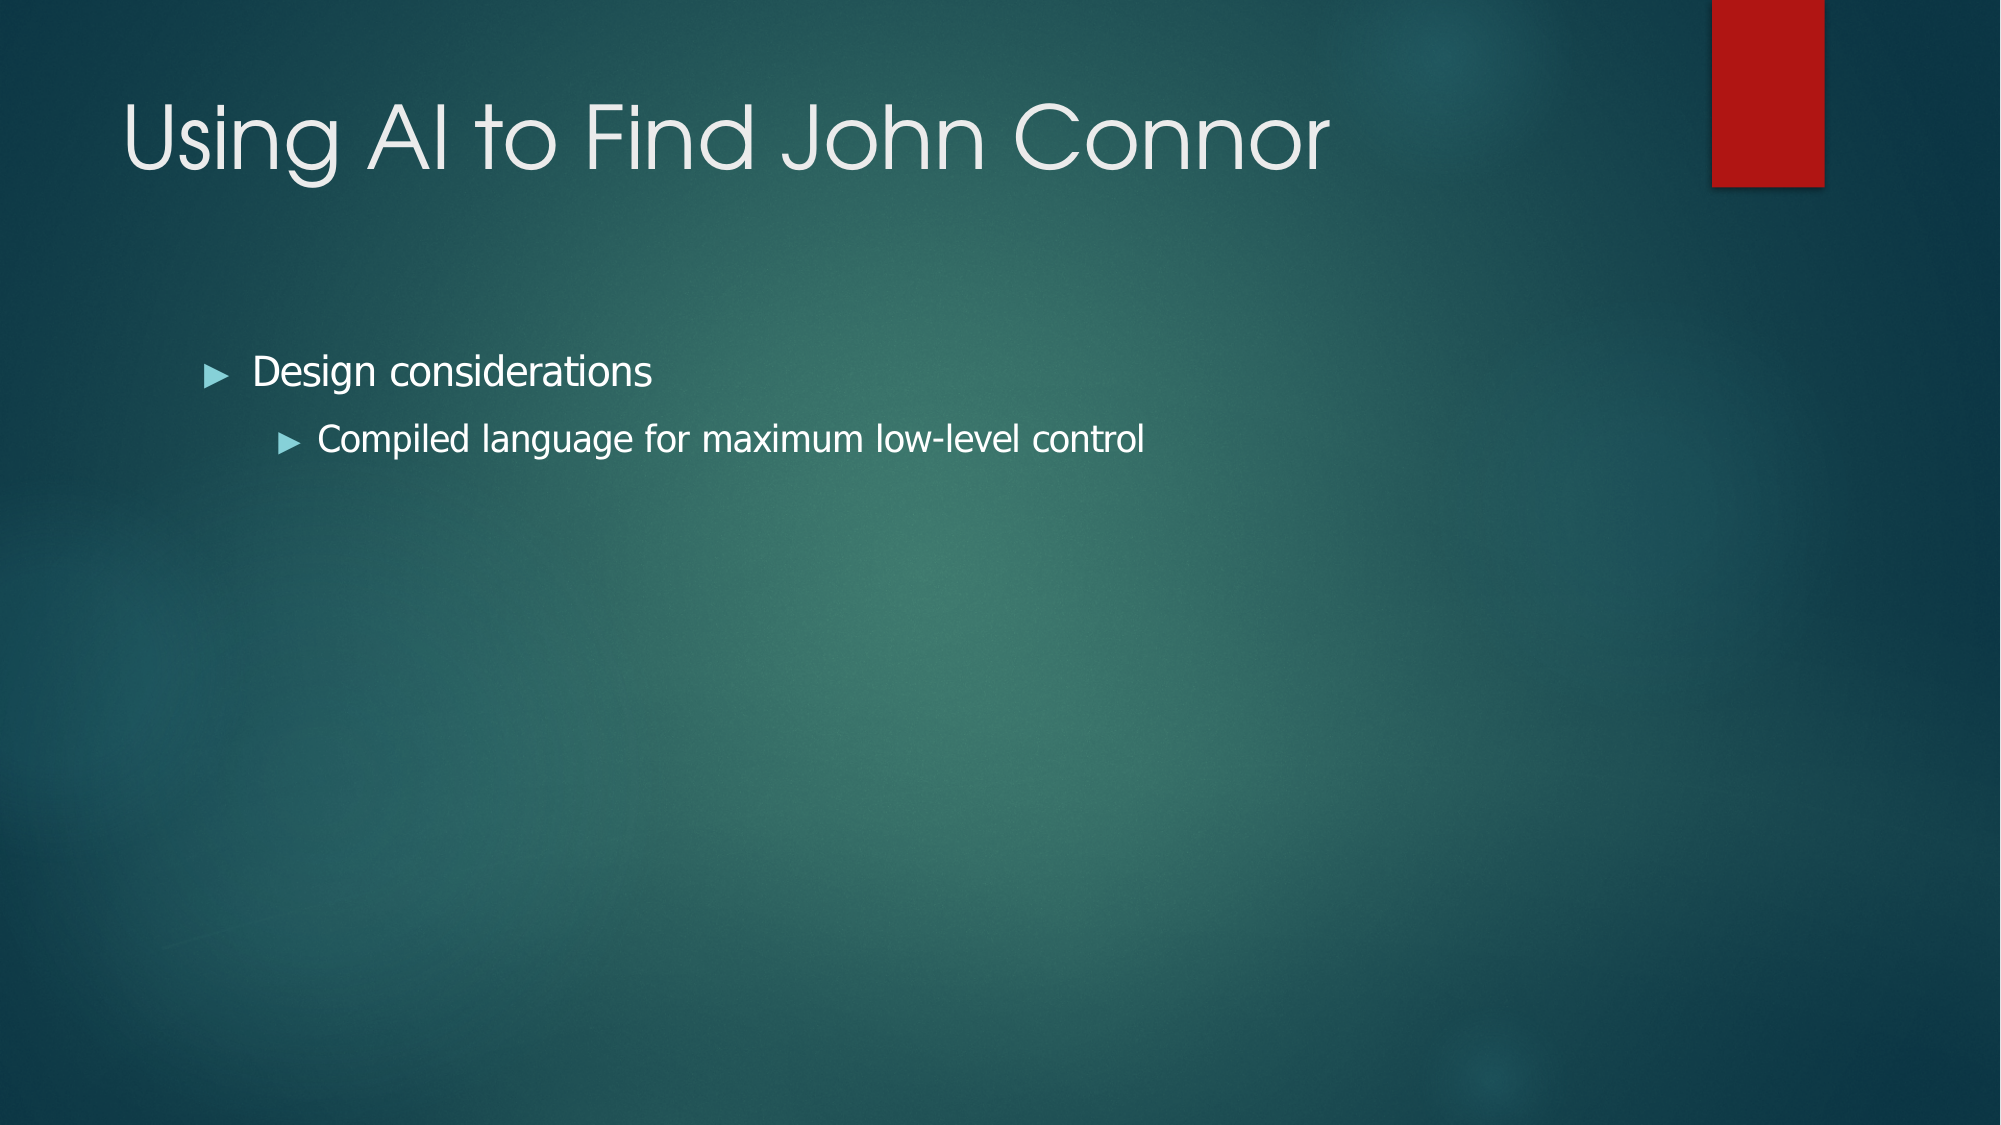

# Using AI to Find John Connor
Design considerations
Compiled language for maximum low-level control